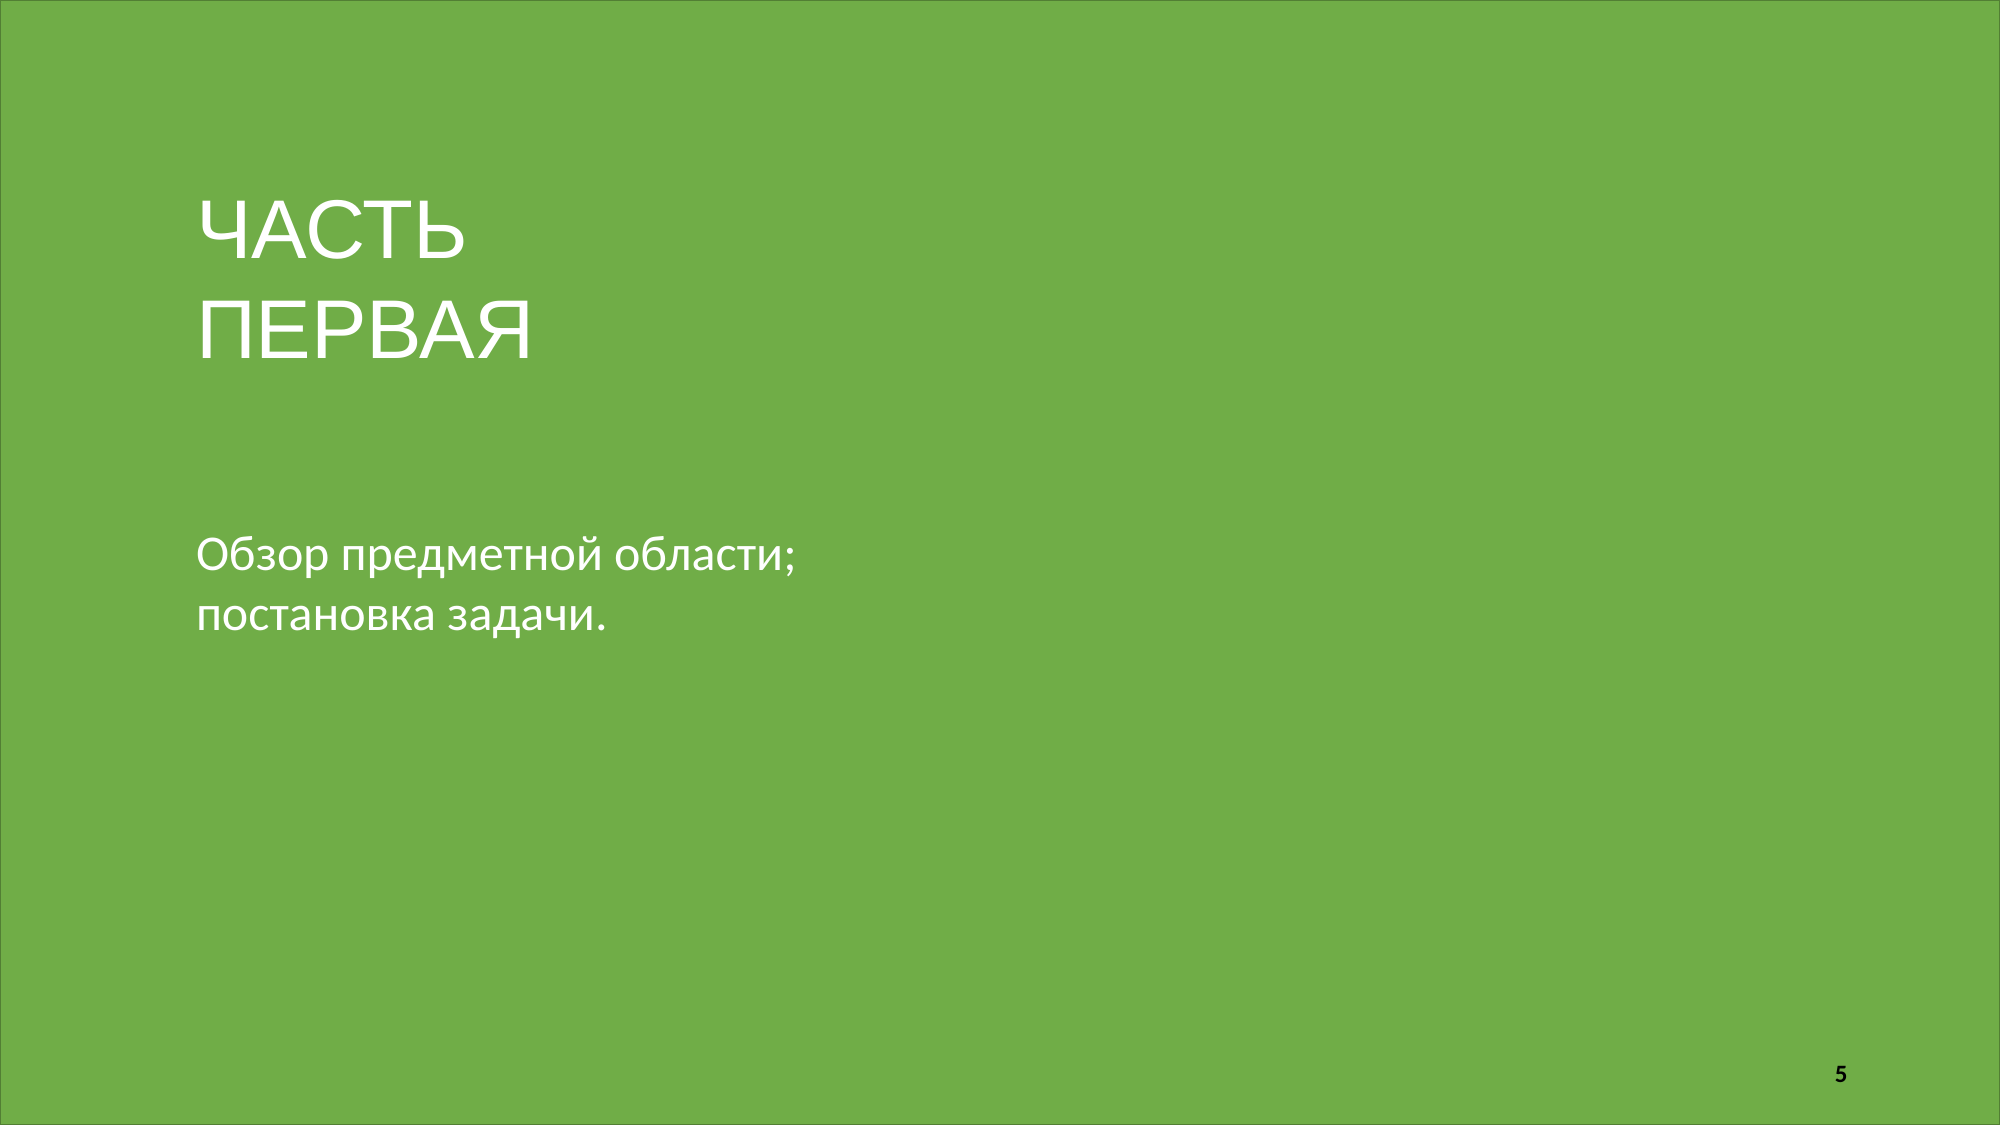

ЧАСТЬ
ПЕРВАЯ

Обзор предметной области;
постановка задачи.
5